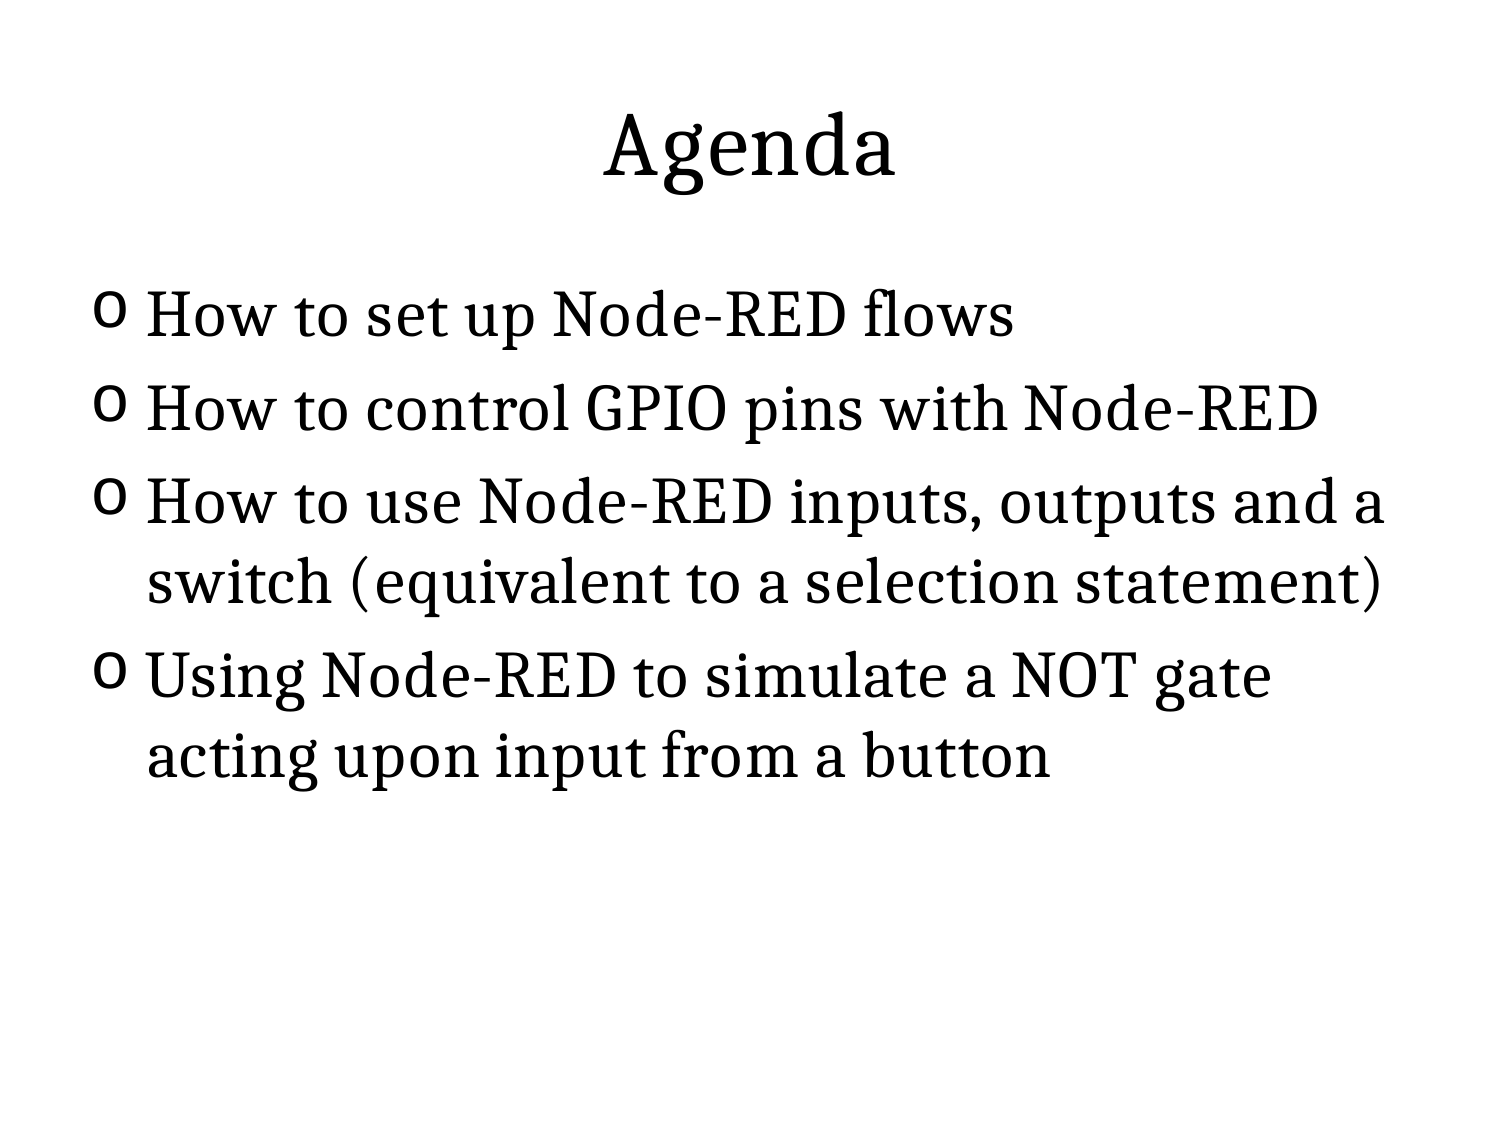

# Agenda
How to set up Node-RED flows
How to control GPIO pins with Node-RED
How to use Node-RED inputs, outputs and a switch (equivalent to a selection statement)
Using Node-RED to simulate a NOT gate acting upon input from a button